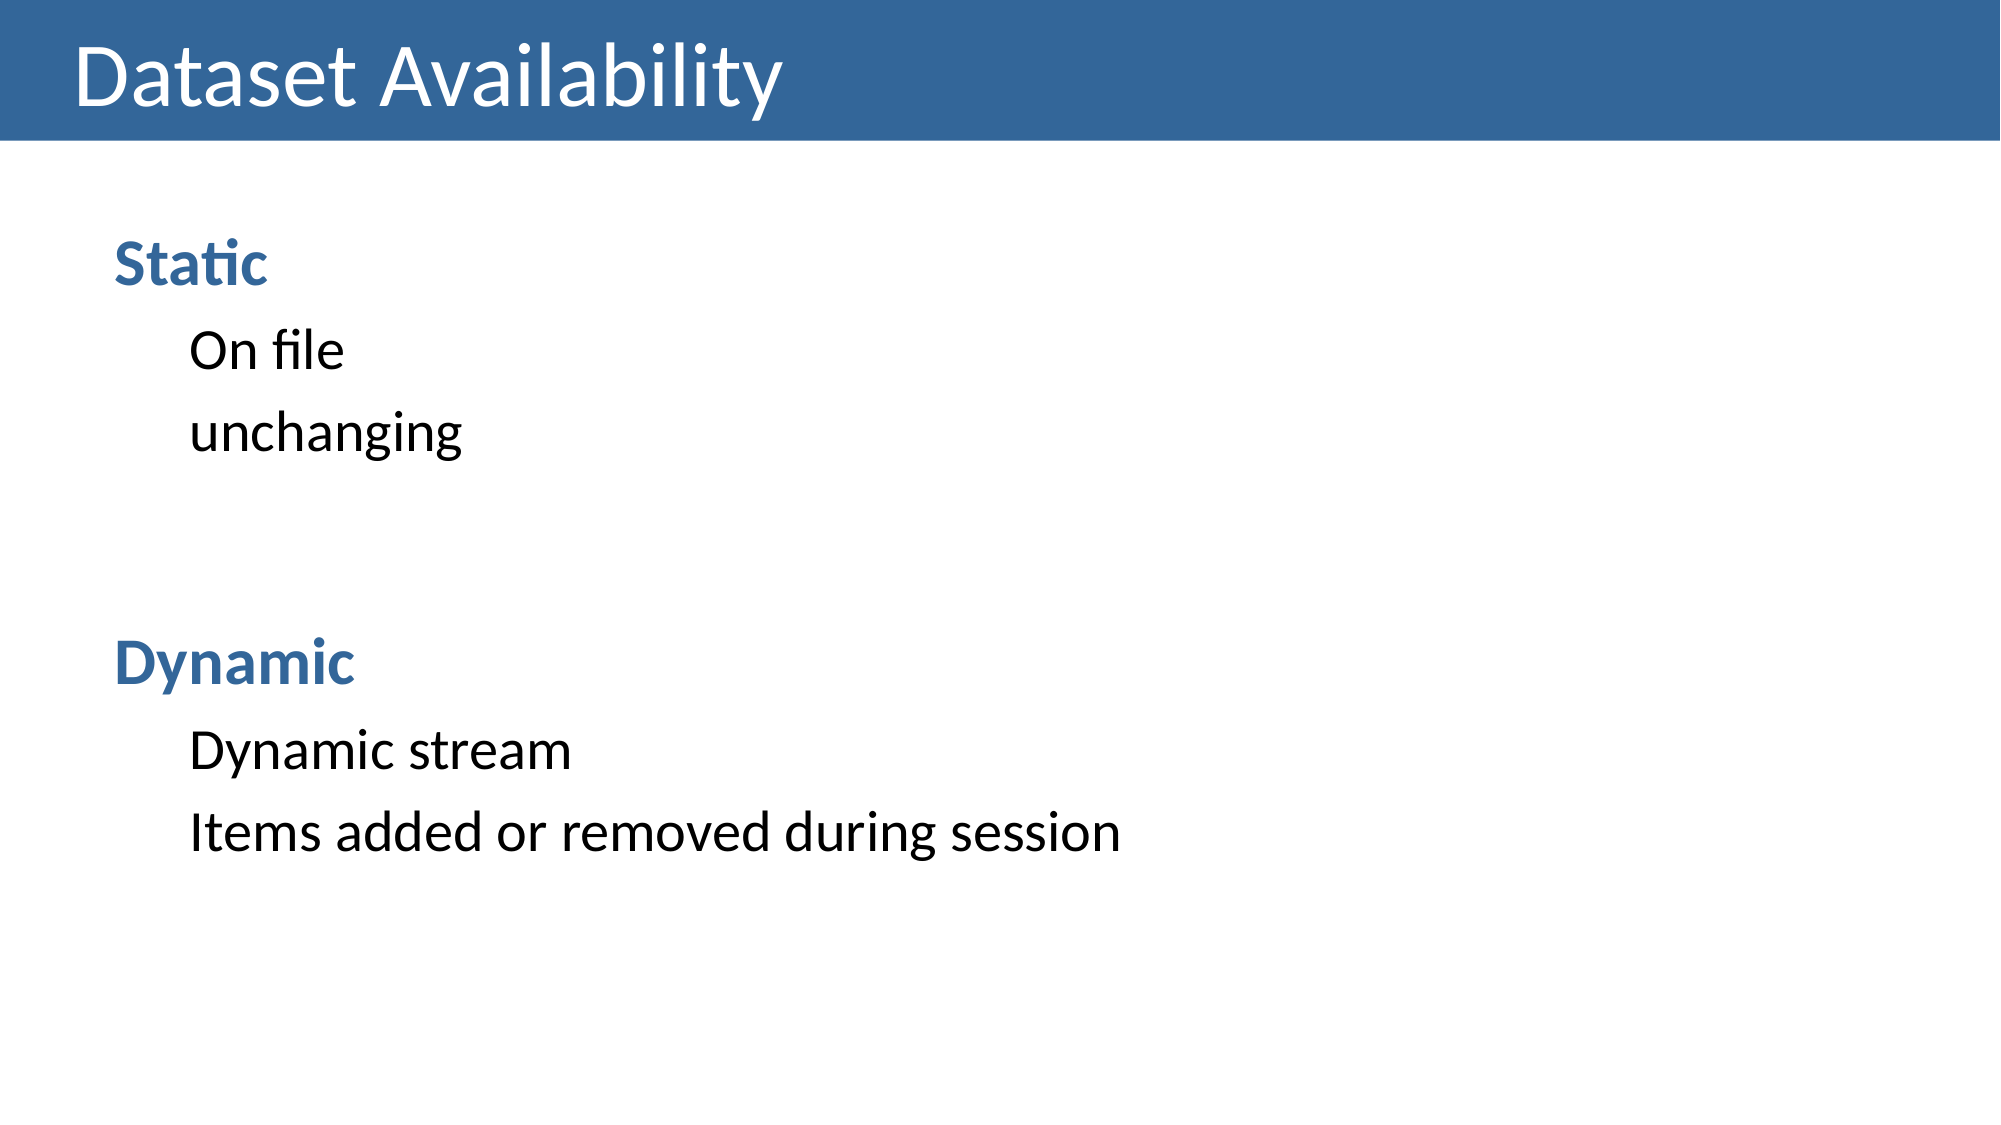

# Dataset Availability
Static
On file
unchanging

Dynamic
Dynamic stream
Items added or removed during session